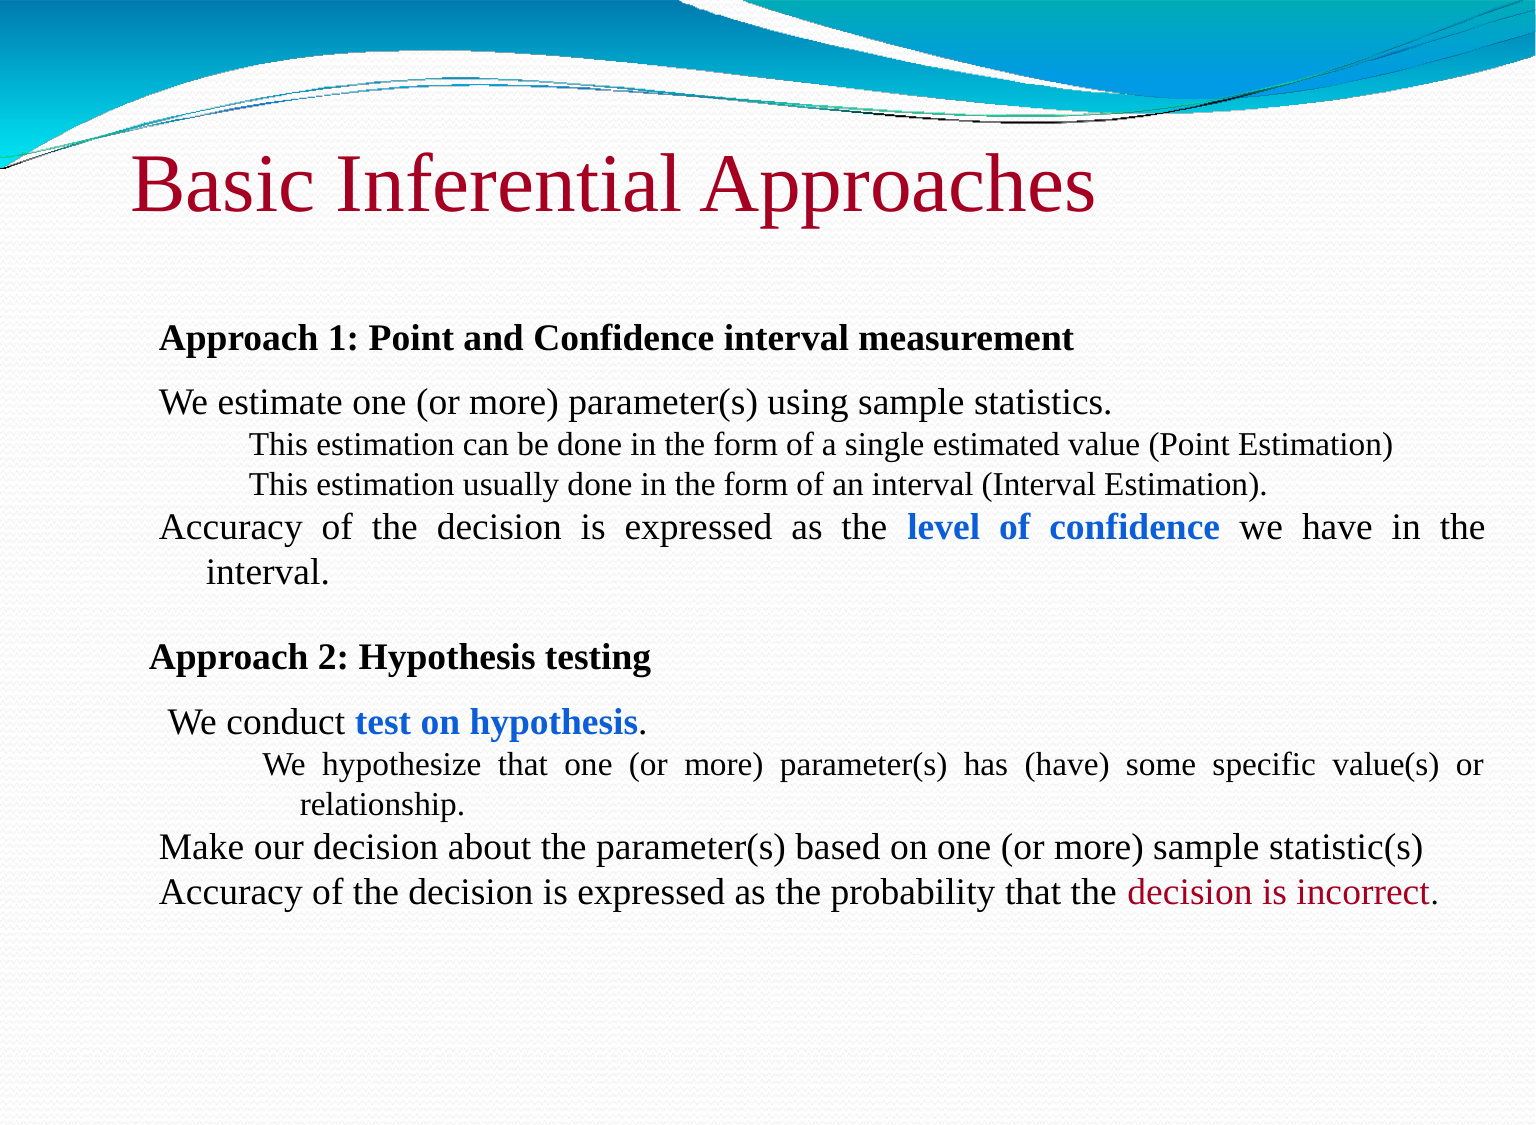

# Basic Inferential Approaches
Approach 1: Point and Confidence interval measurement

We estimate one (or more) parameter(s) using sample statistics.
This estimation can be done in the form of a single estimated value (Point Estimation)
This estimation usually done in the form of an interval (Interval Estimation).
Accuracy of the decision is expressed as the level of confidence we have in the interval.

     Approach 2: Hypothesis testing

We conduct test on hypothesis.
We hypothesize that one (or more) parameter(s) has (have) some specific value(s) or relationship.
Make our decision about the parameter(s) based on one (or more) sample statistic(s)
Accuracy of the decision is expressed as the probability that the decision is incorrect.